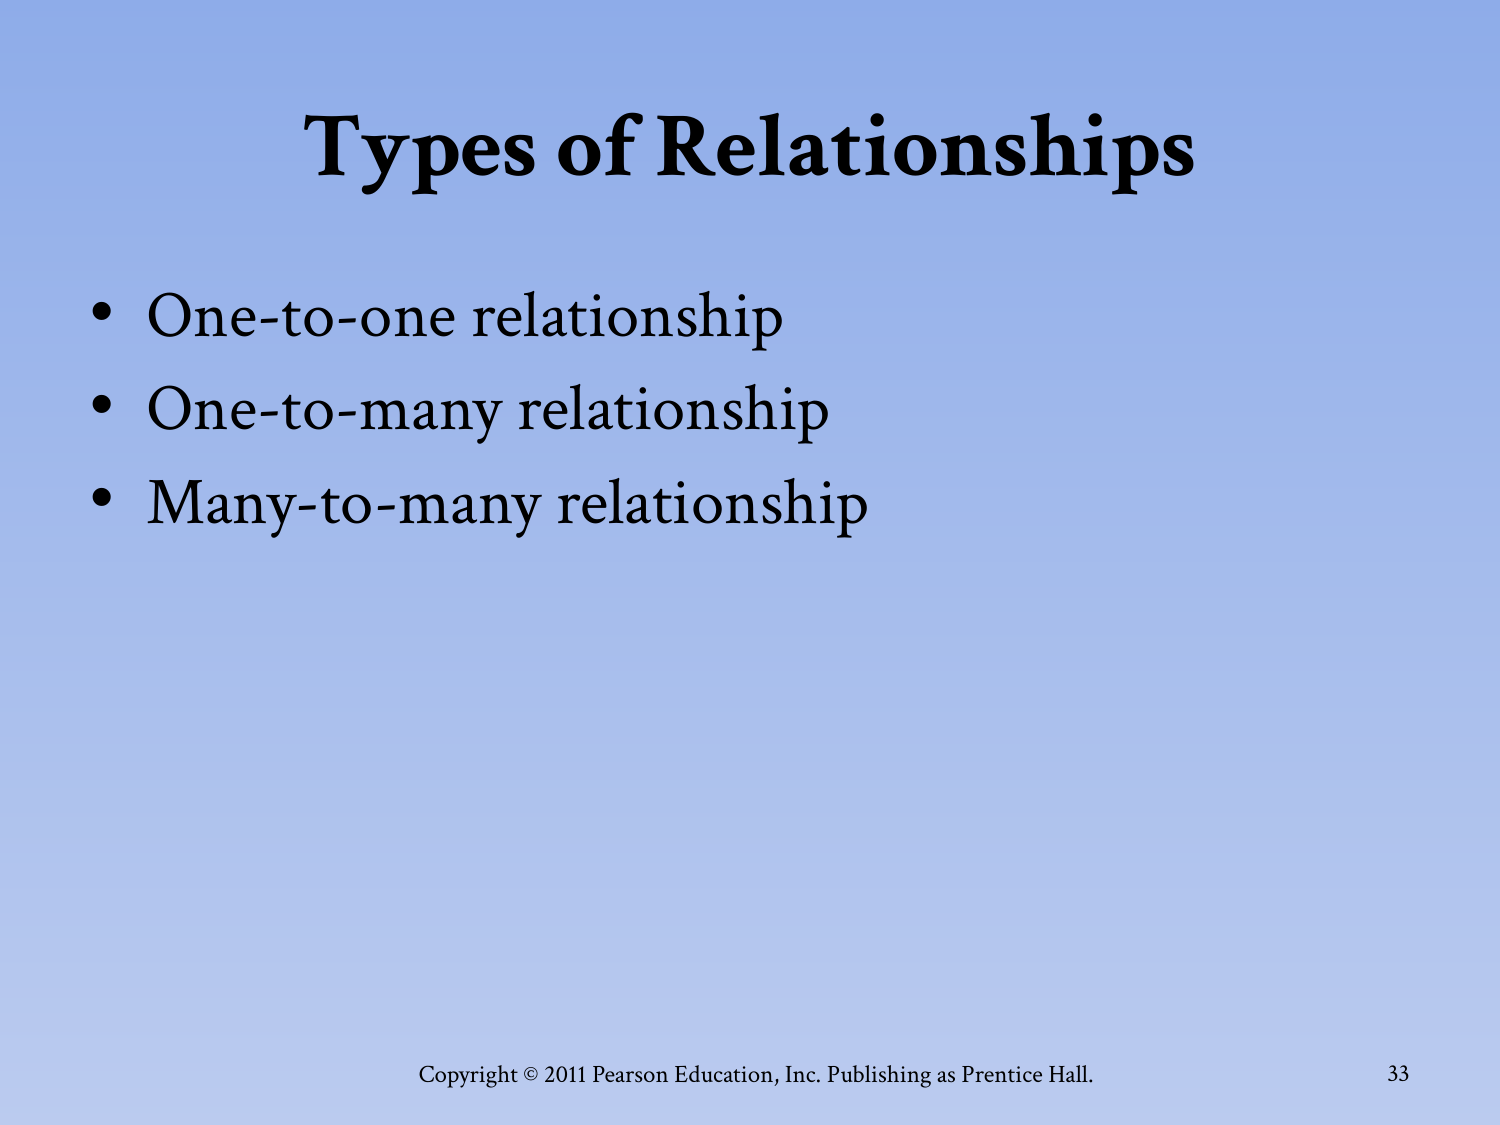

# Types of Relationships
One-to-one relationship
One-to-many relationship
Many-to-many relationship

Copyright © 2011 Pearson Education, Inc. Publishing as Prentice Hall.

33